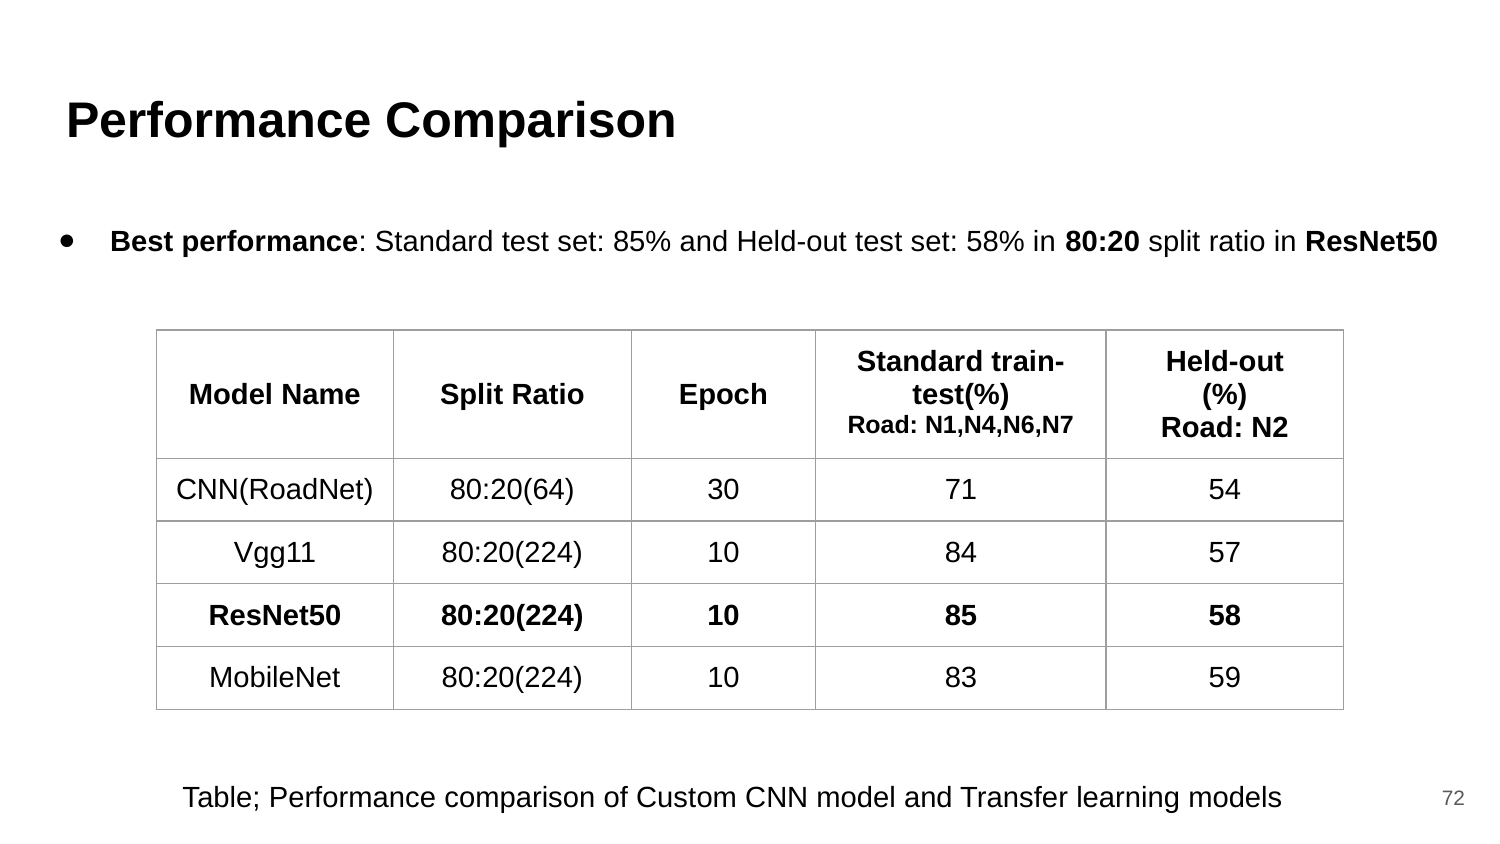

# Performance Comparison
Best performance: Standard test set: 85% and Held-out test set: 58% in 80:20 split ratio in ResNet50
| Model Name | Split Ratio | Epoch | Standard train-test(%) Road: N1,N4,N6,N7 | Held-out (%) Road: N2 |
| --- | --- | --- | --- | --- |
| CNN(RoadNet) | 80:20(64) | 30 | 71 | 54 |
| Vgg11 | 80:20(224) | 10 | 84 | 57 |
| ResNet50 | 80:20(224) | 10 | 85 | 58 |
| MobileNet | 80:20(224) | 10 | 83 | 59 |
Table; Performance comparison of Custom CNN model and Transfer learning models
72